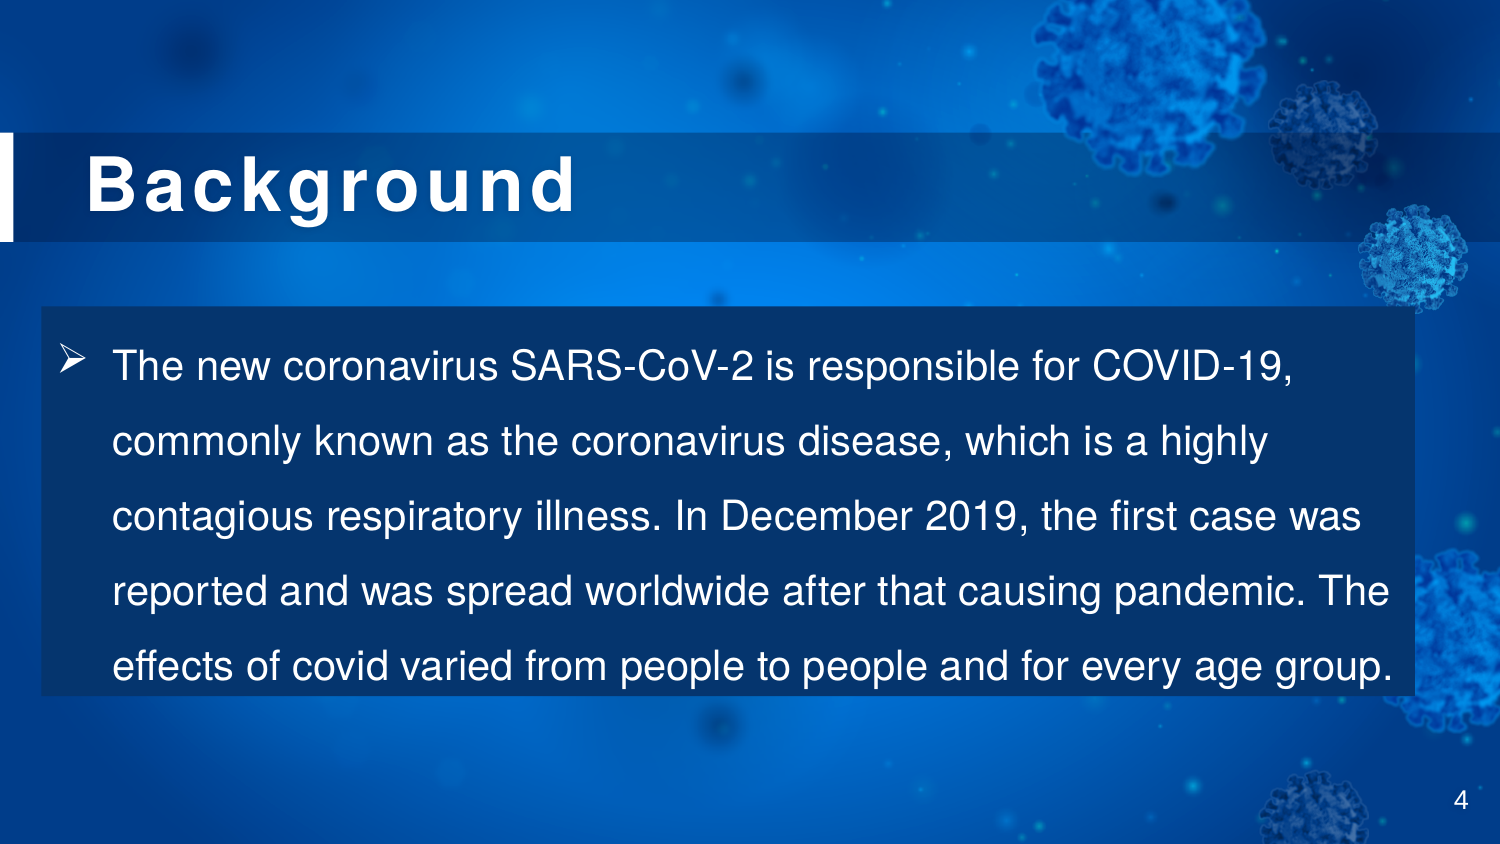

# Background
The new coronavirus SARS-CoV-2 is responsible for COVID-19, commonly known as the coronavirus disease, which is a highly contagious respiratory illness. In December 2019, the first case was reported and was spread worldwide after that causing pandemic. The effects of covid varied from people to people and for every age group.
4